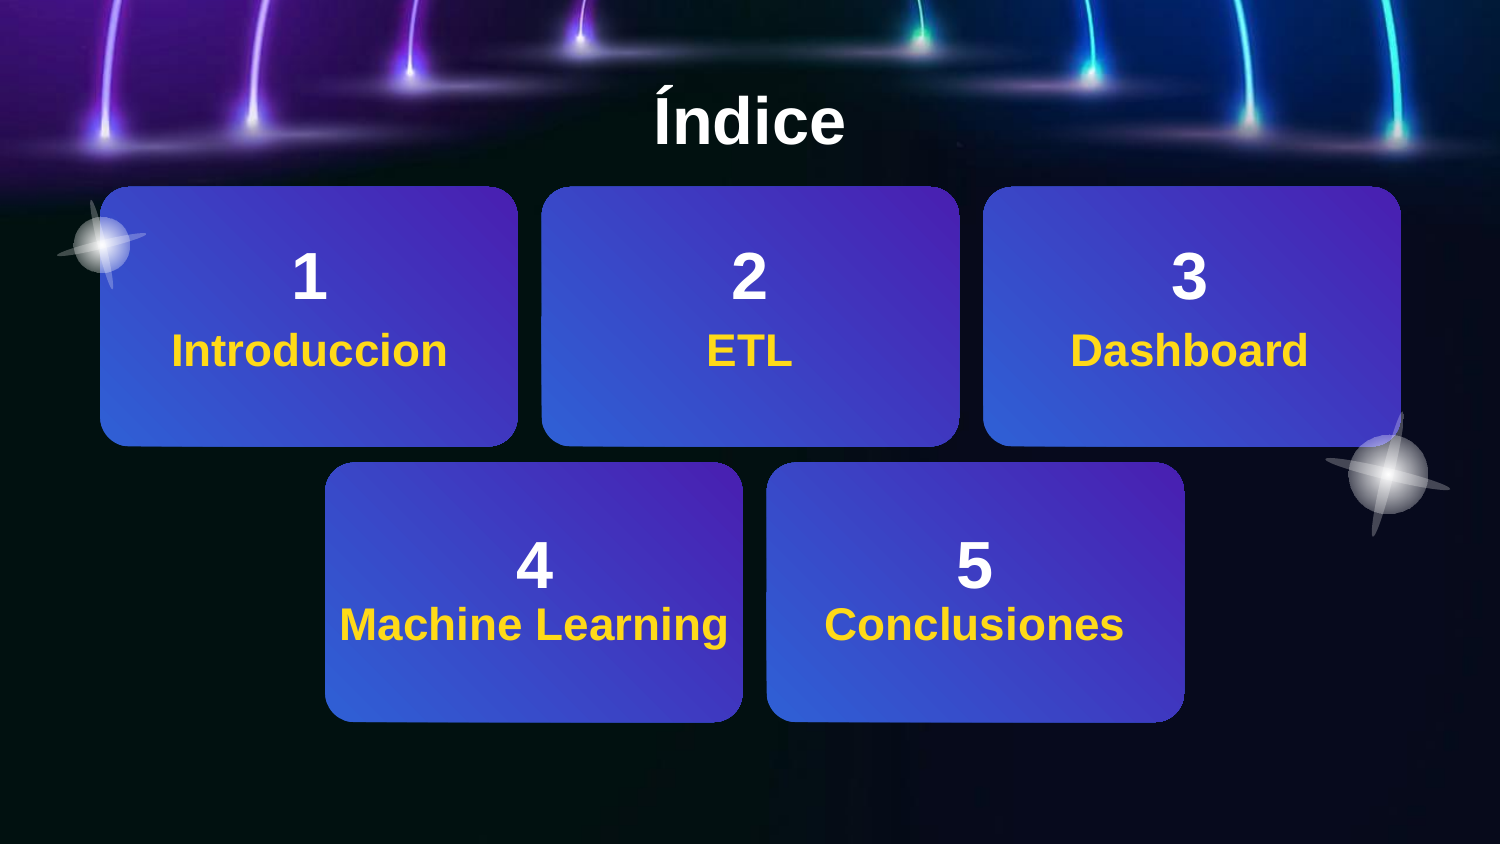

Índice

# 1
2
3
Introduccion
ETL
Dashboard

4
5
Conclusiones
Machine Learning